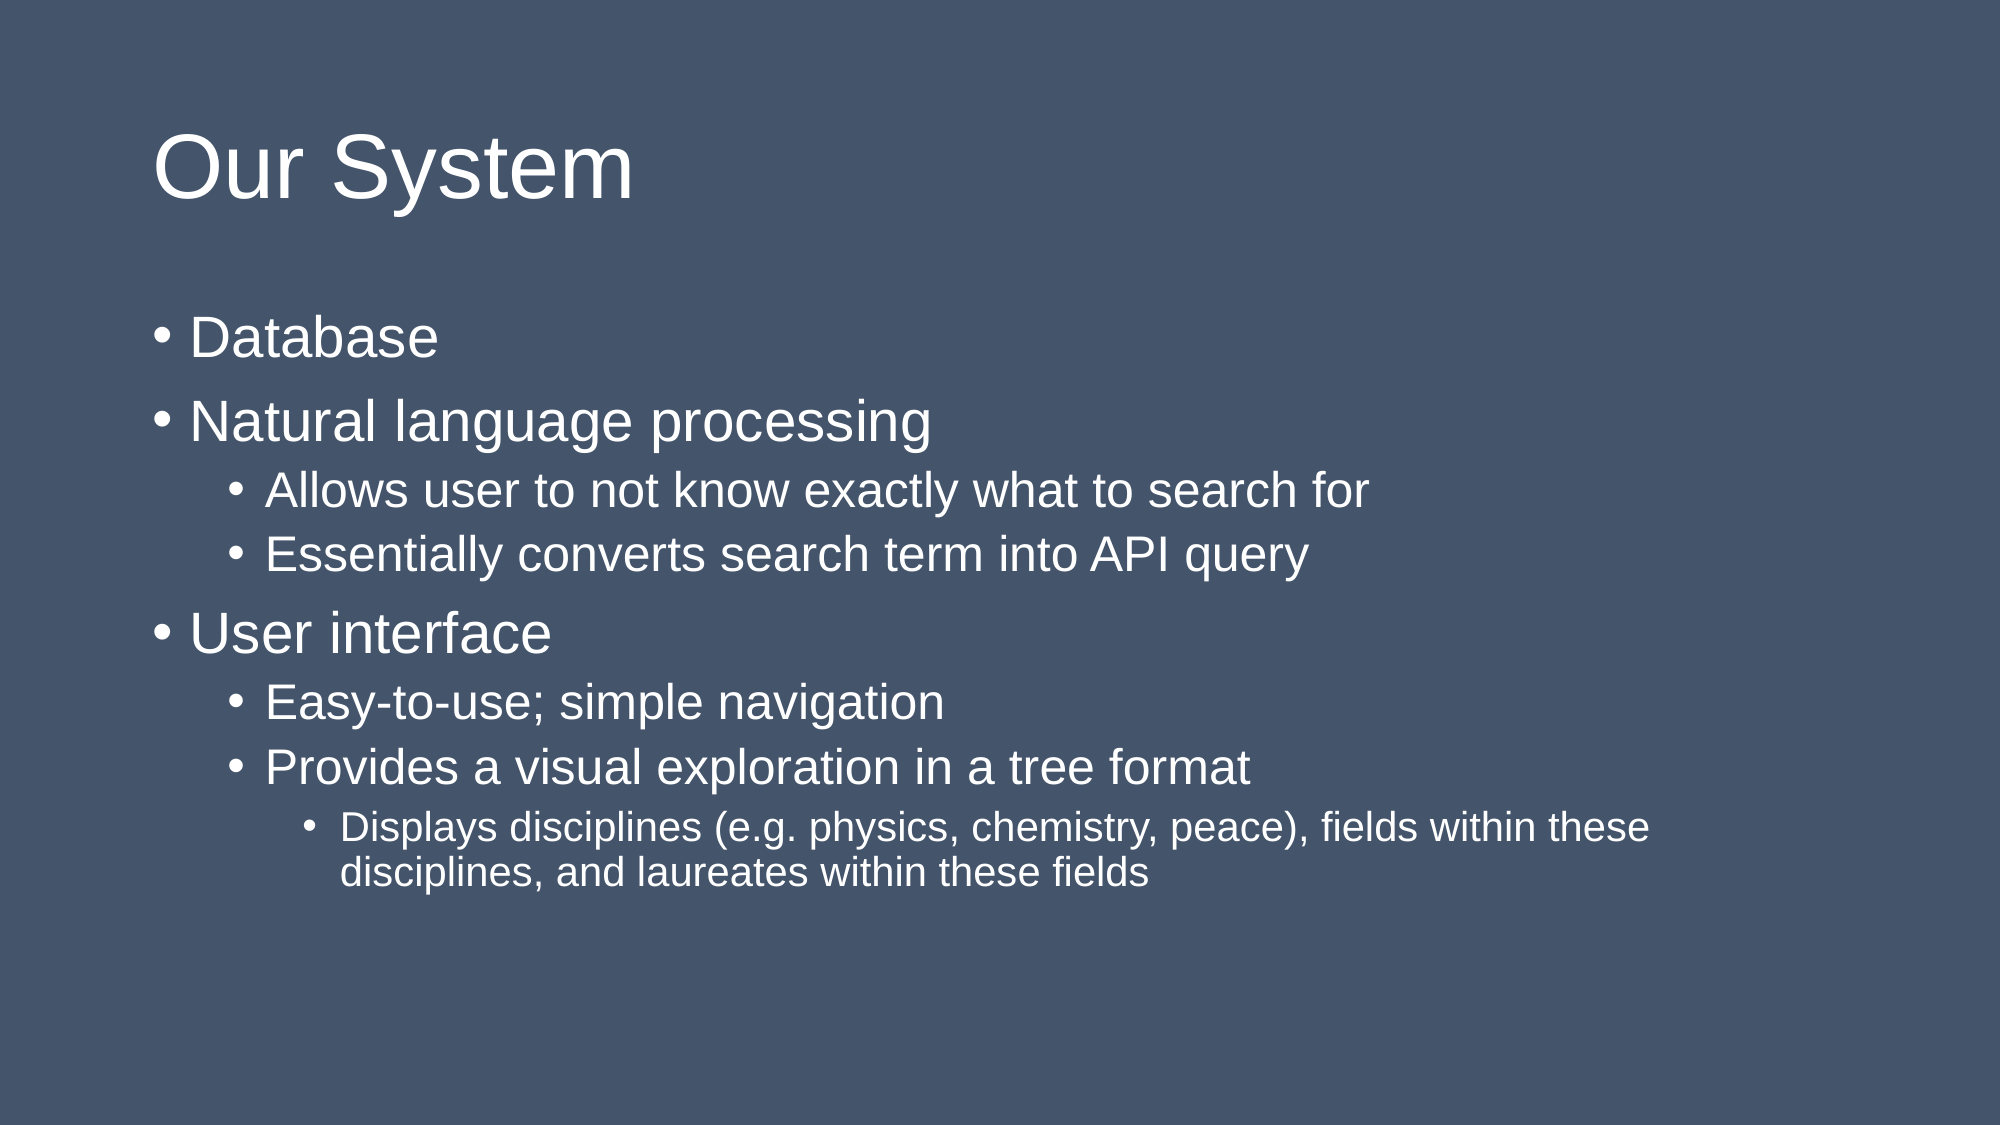

# Our System
Database
Natural language processing
Allows user to not know exactly what to search for
Essentially converts search term into API query
User interface
Easy-to-use; simple navigation
Provides a visual exploration in a tree format
Displays disciplines (e.g. physics, chemistry, peace), fields within these disciplines, and laureates within these fields